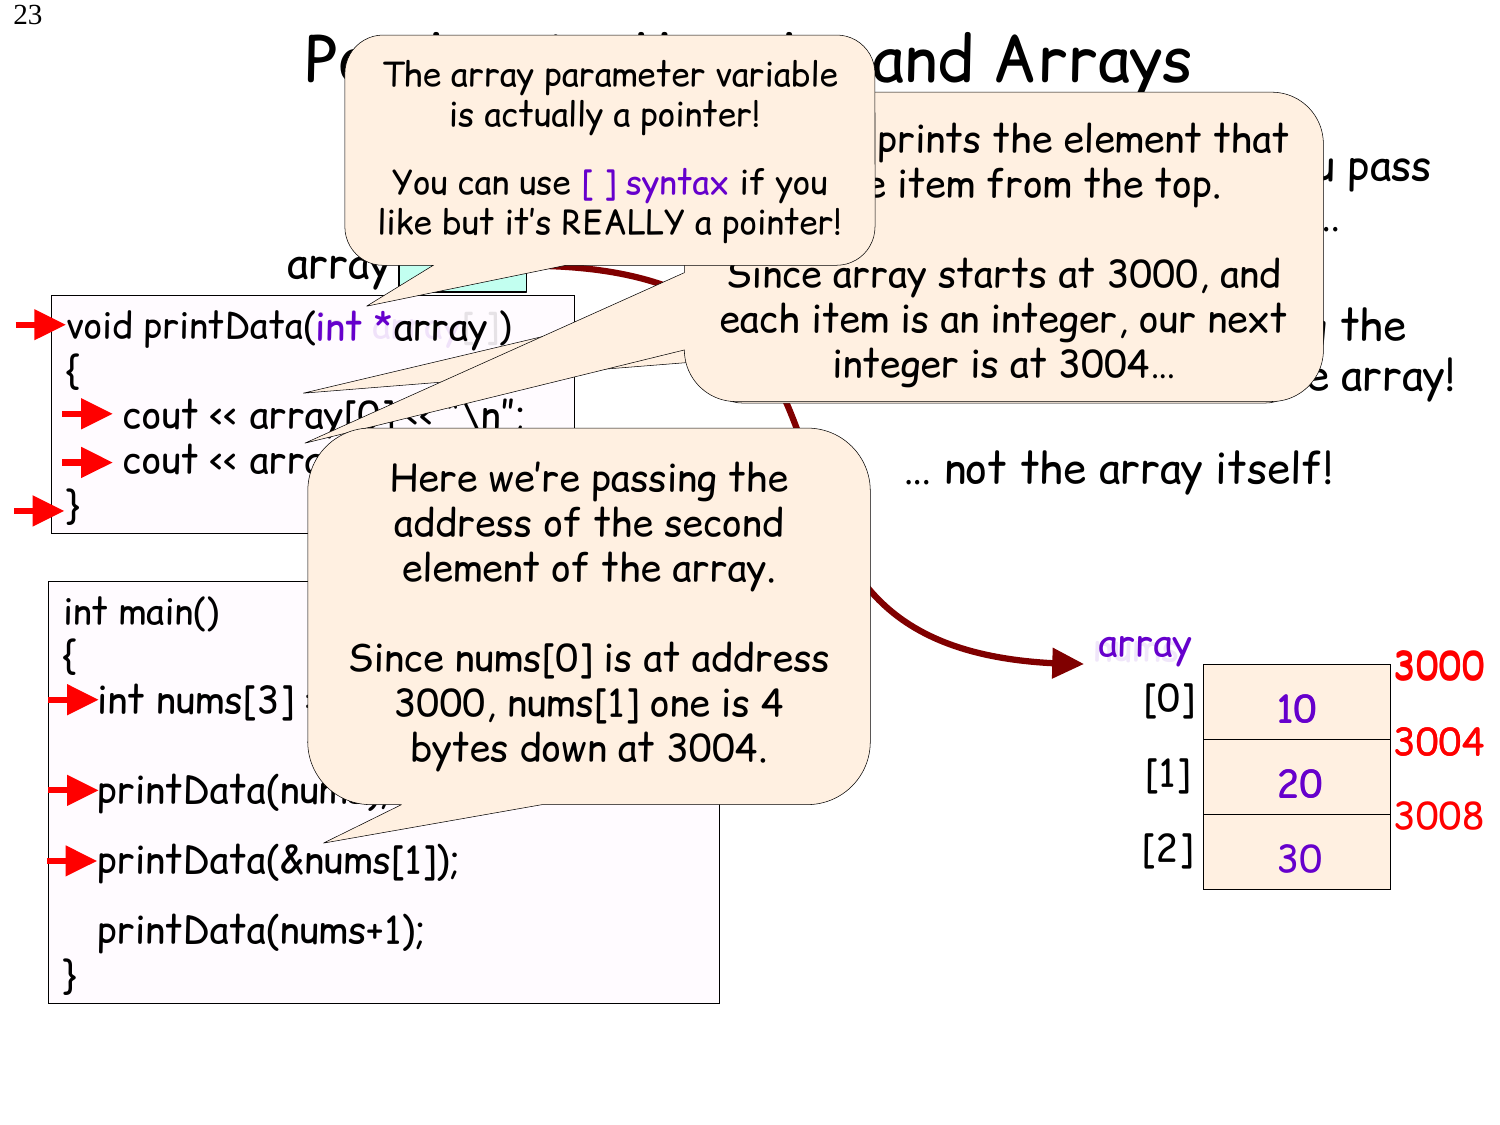

# Pointer Arithmetic and Arrays
23
The array parameter variable is actually a pointer!
You can use [ ] syntax if you like but it’s REALLY a pointer!
This line prints the element that is one item from the top.

Since array starts at 3000, and each item is an integer, our next integer is at 3004…
Did you know that when you pass an array to a function…
This line prints the element that is zero items

from the top of where ‘array’ points to.
array

You’re really just passing the address to the start of the array!
int *array

void printData(int array[ ])
{
     cout << array[0] << “\n”;
     cout << array[1] << “\n”;
}

Here we’re passing the address of the second element of the array.

Since nums[0] is at address 3000, nums[1] one is 4 bytes down at 3004.
… not the array itself!

int main()
{
   int nums[3] = {10,20,30};

   printData(nums);

   printData(&nums[1]);

   printData(nums+1);
}

array
nums

[0]

[1]

[2]

3000
3000

3004

3008
10

20

30

10

3004
20